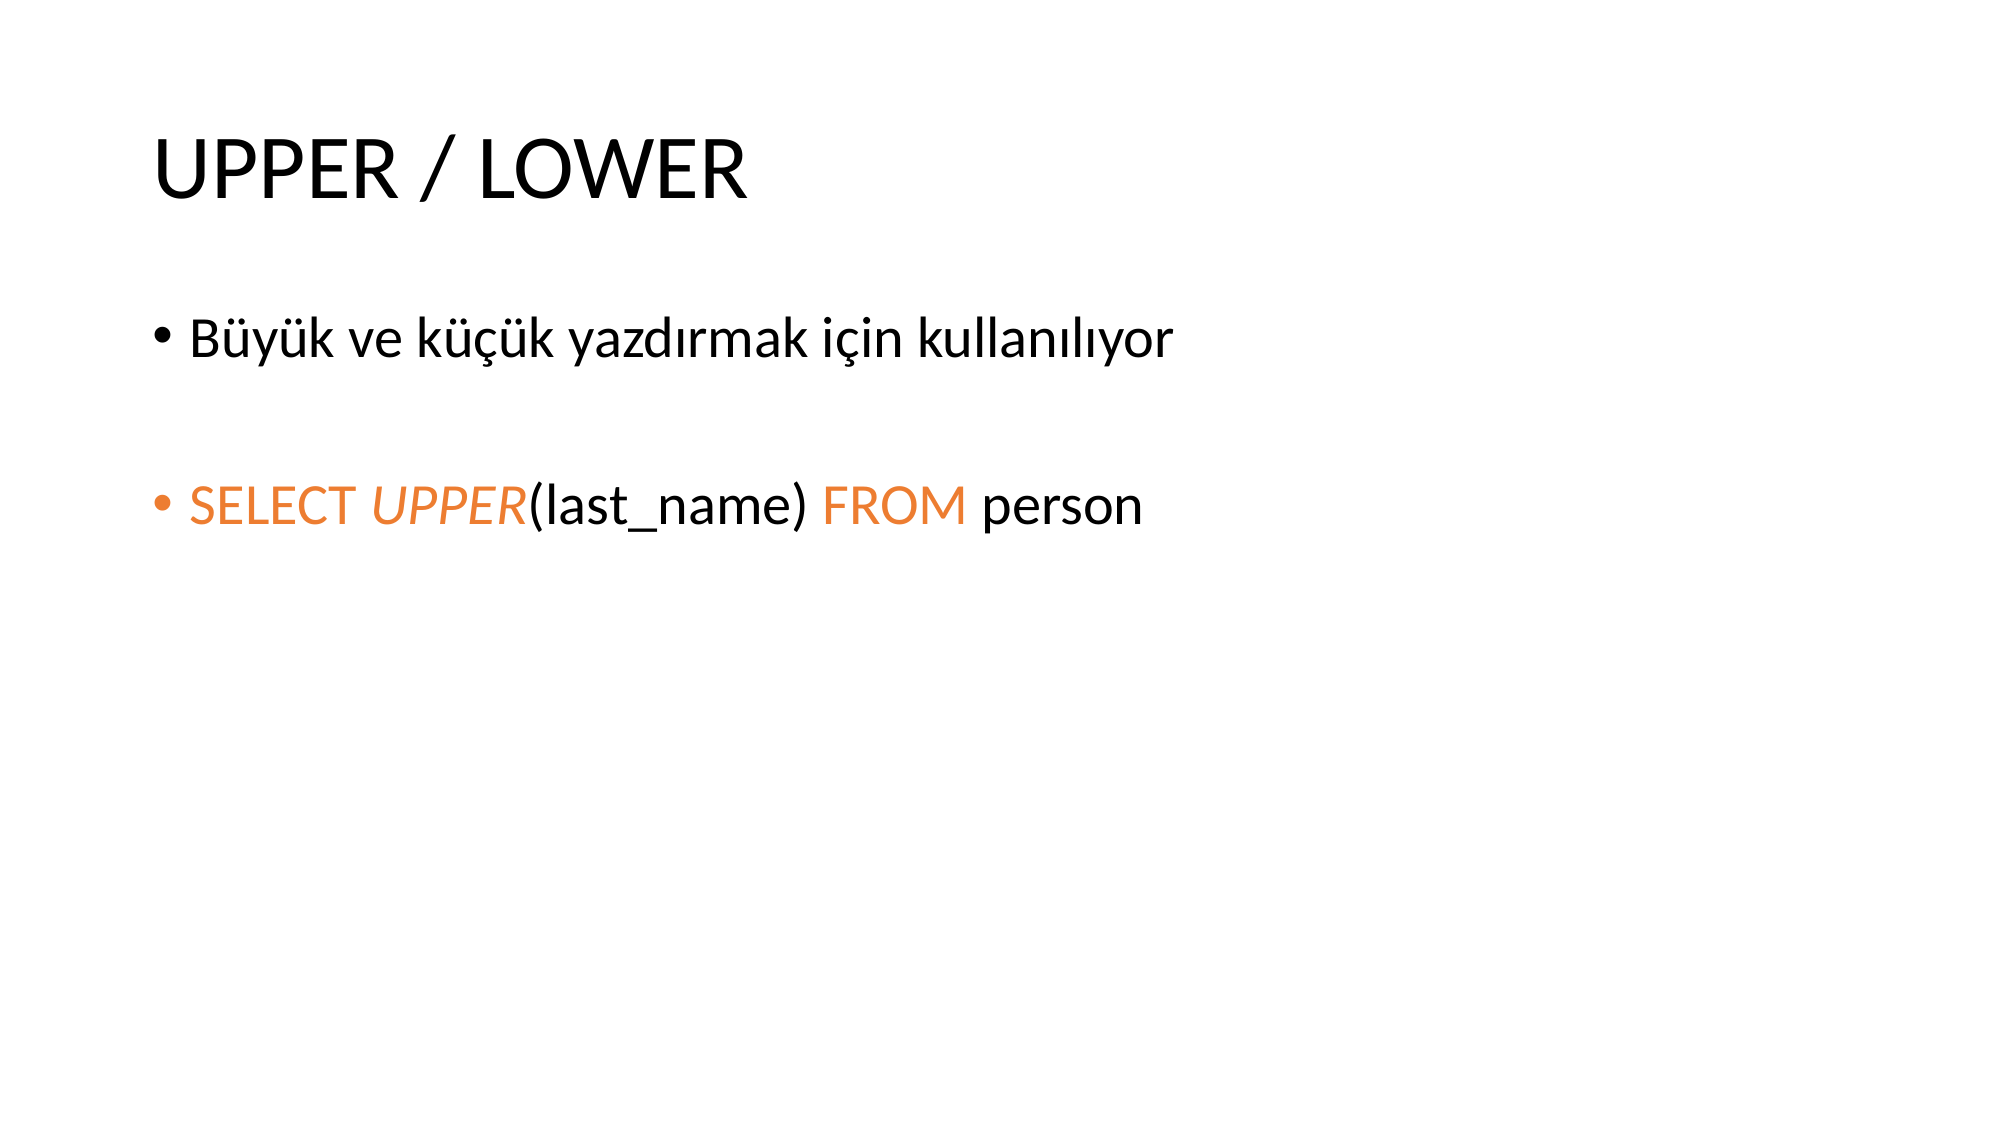

# UPPER / LOWER
Büyük ve küçük yazdırmak için kullanılıyor

SELECT UPPER(last_name) FROM person